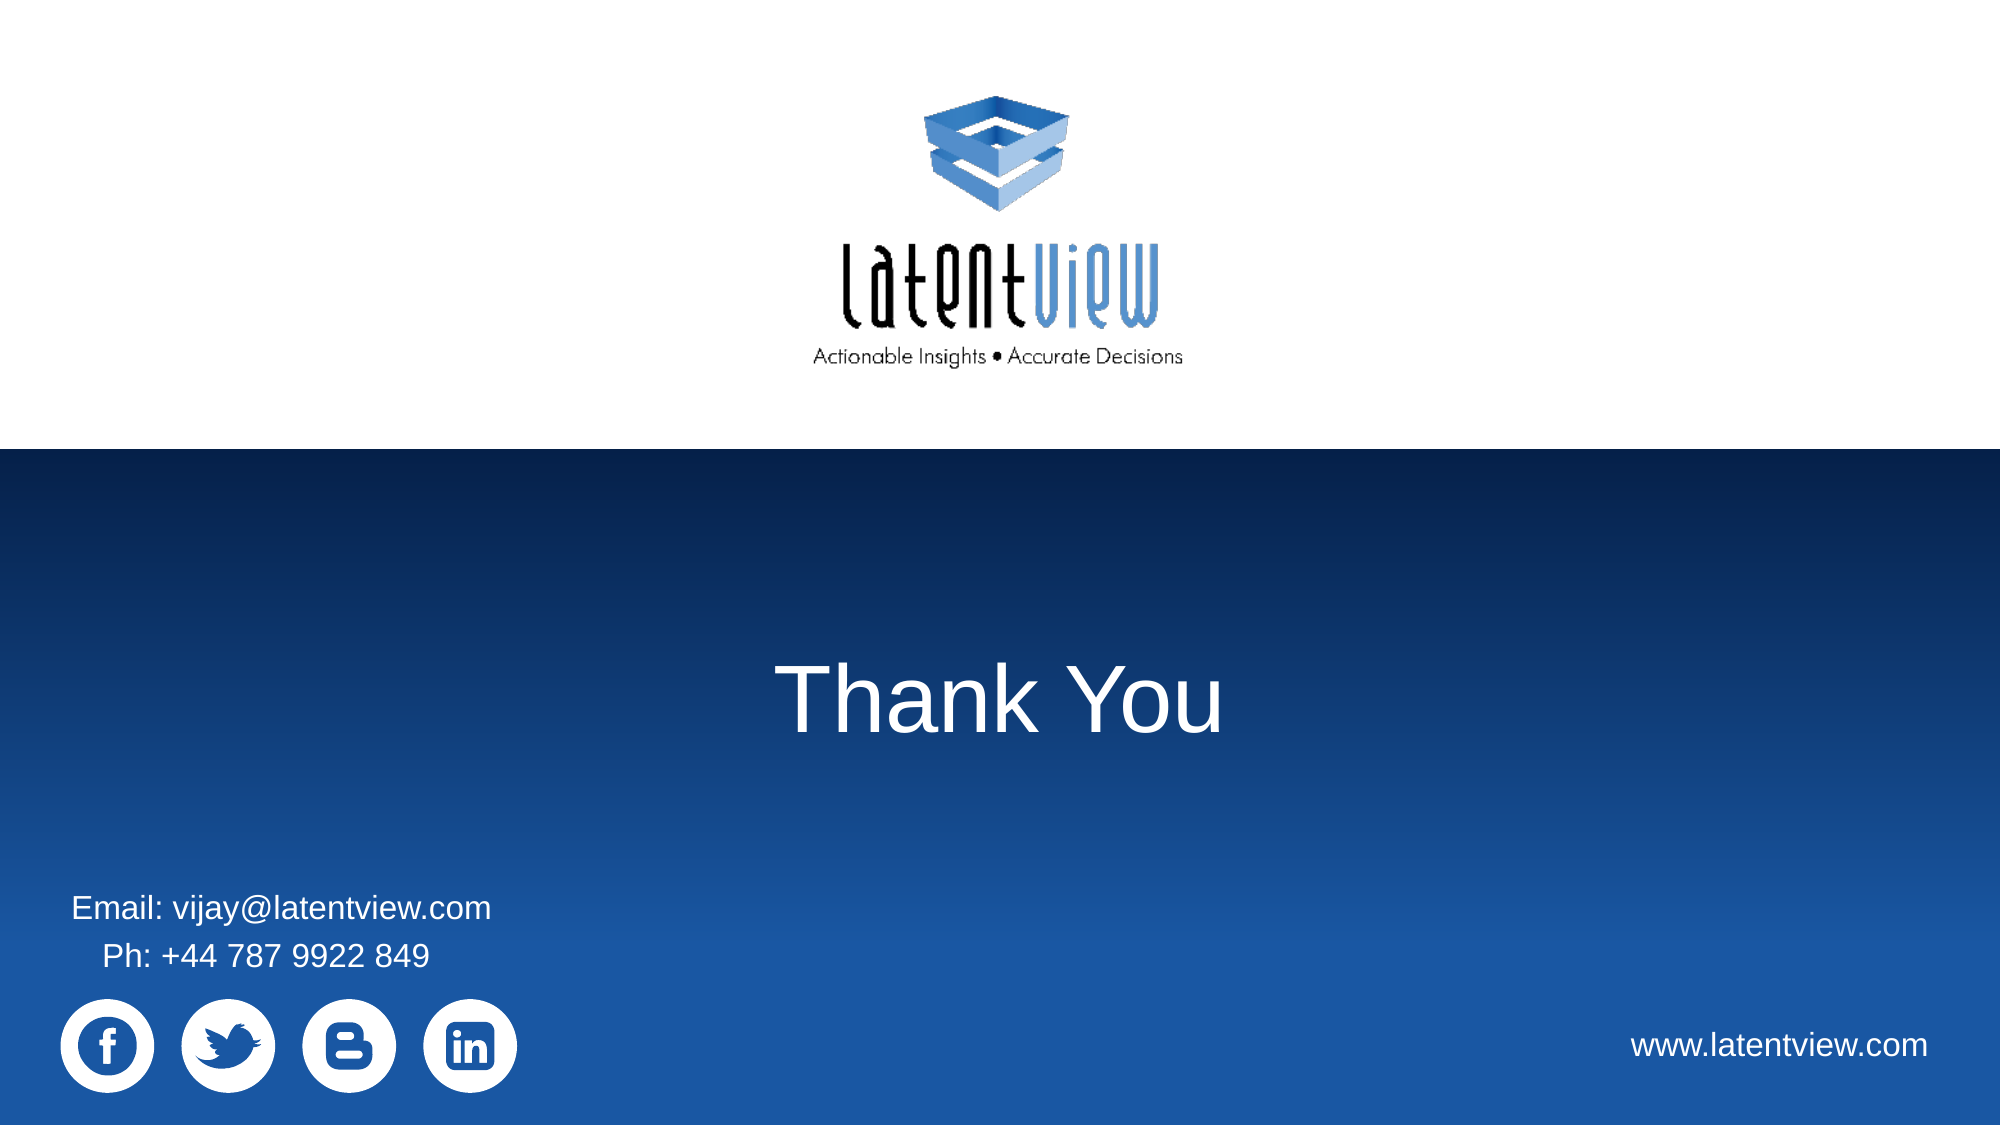

# Thank You
Email: vijay@latentview.com

Ph: +44 787 9922 849